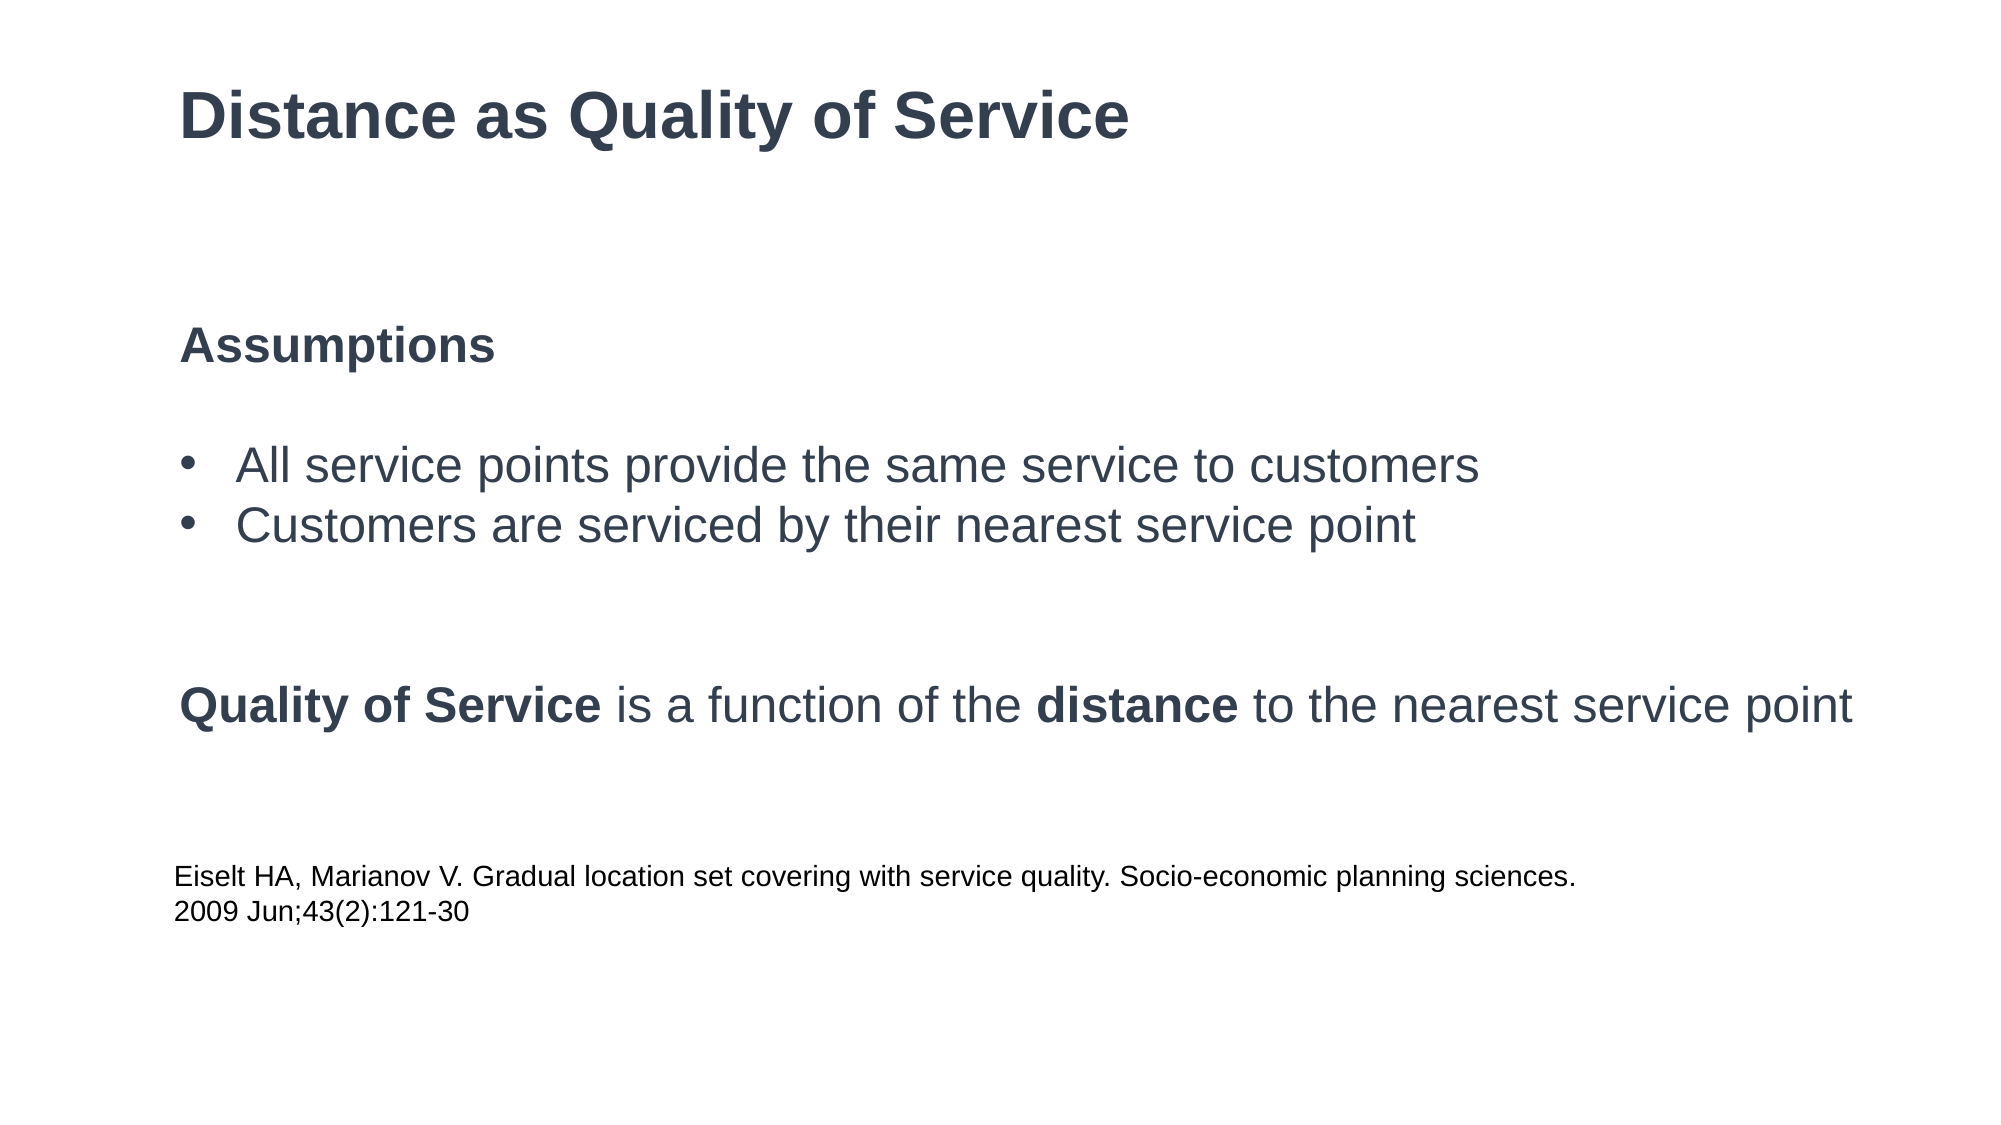

# Distance as Quality of Service
Assumptions

All service points provide the same service to customers
Customers are serviced by their nearest service point

Quality of Service is a function of the distance to the nearest service point

Eiselt HA, Marianov V. Gradual location set covering with service quality. Socio-economic planning sciences.
2009 Jun;43(2):121-30